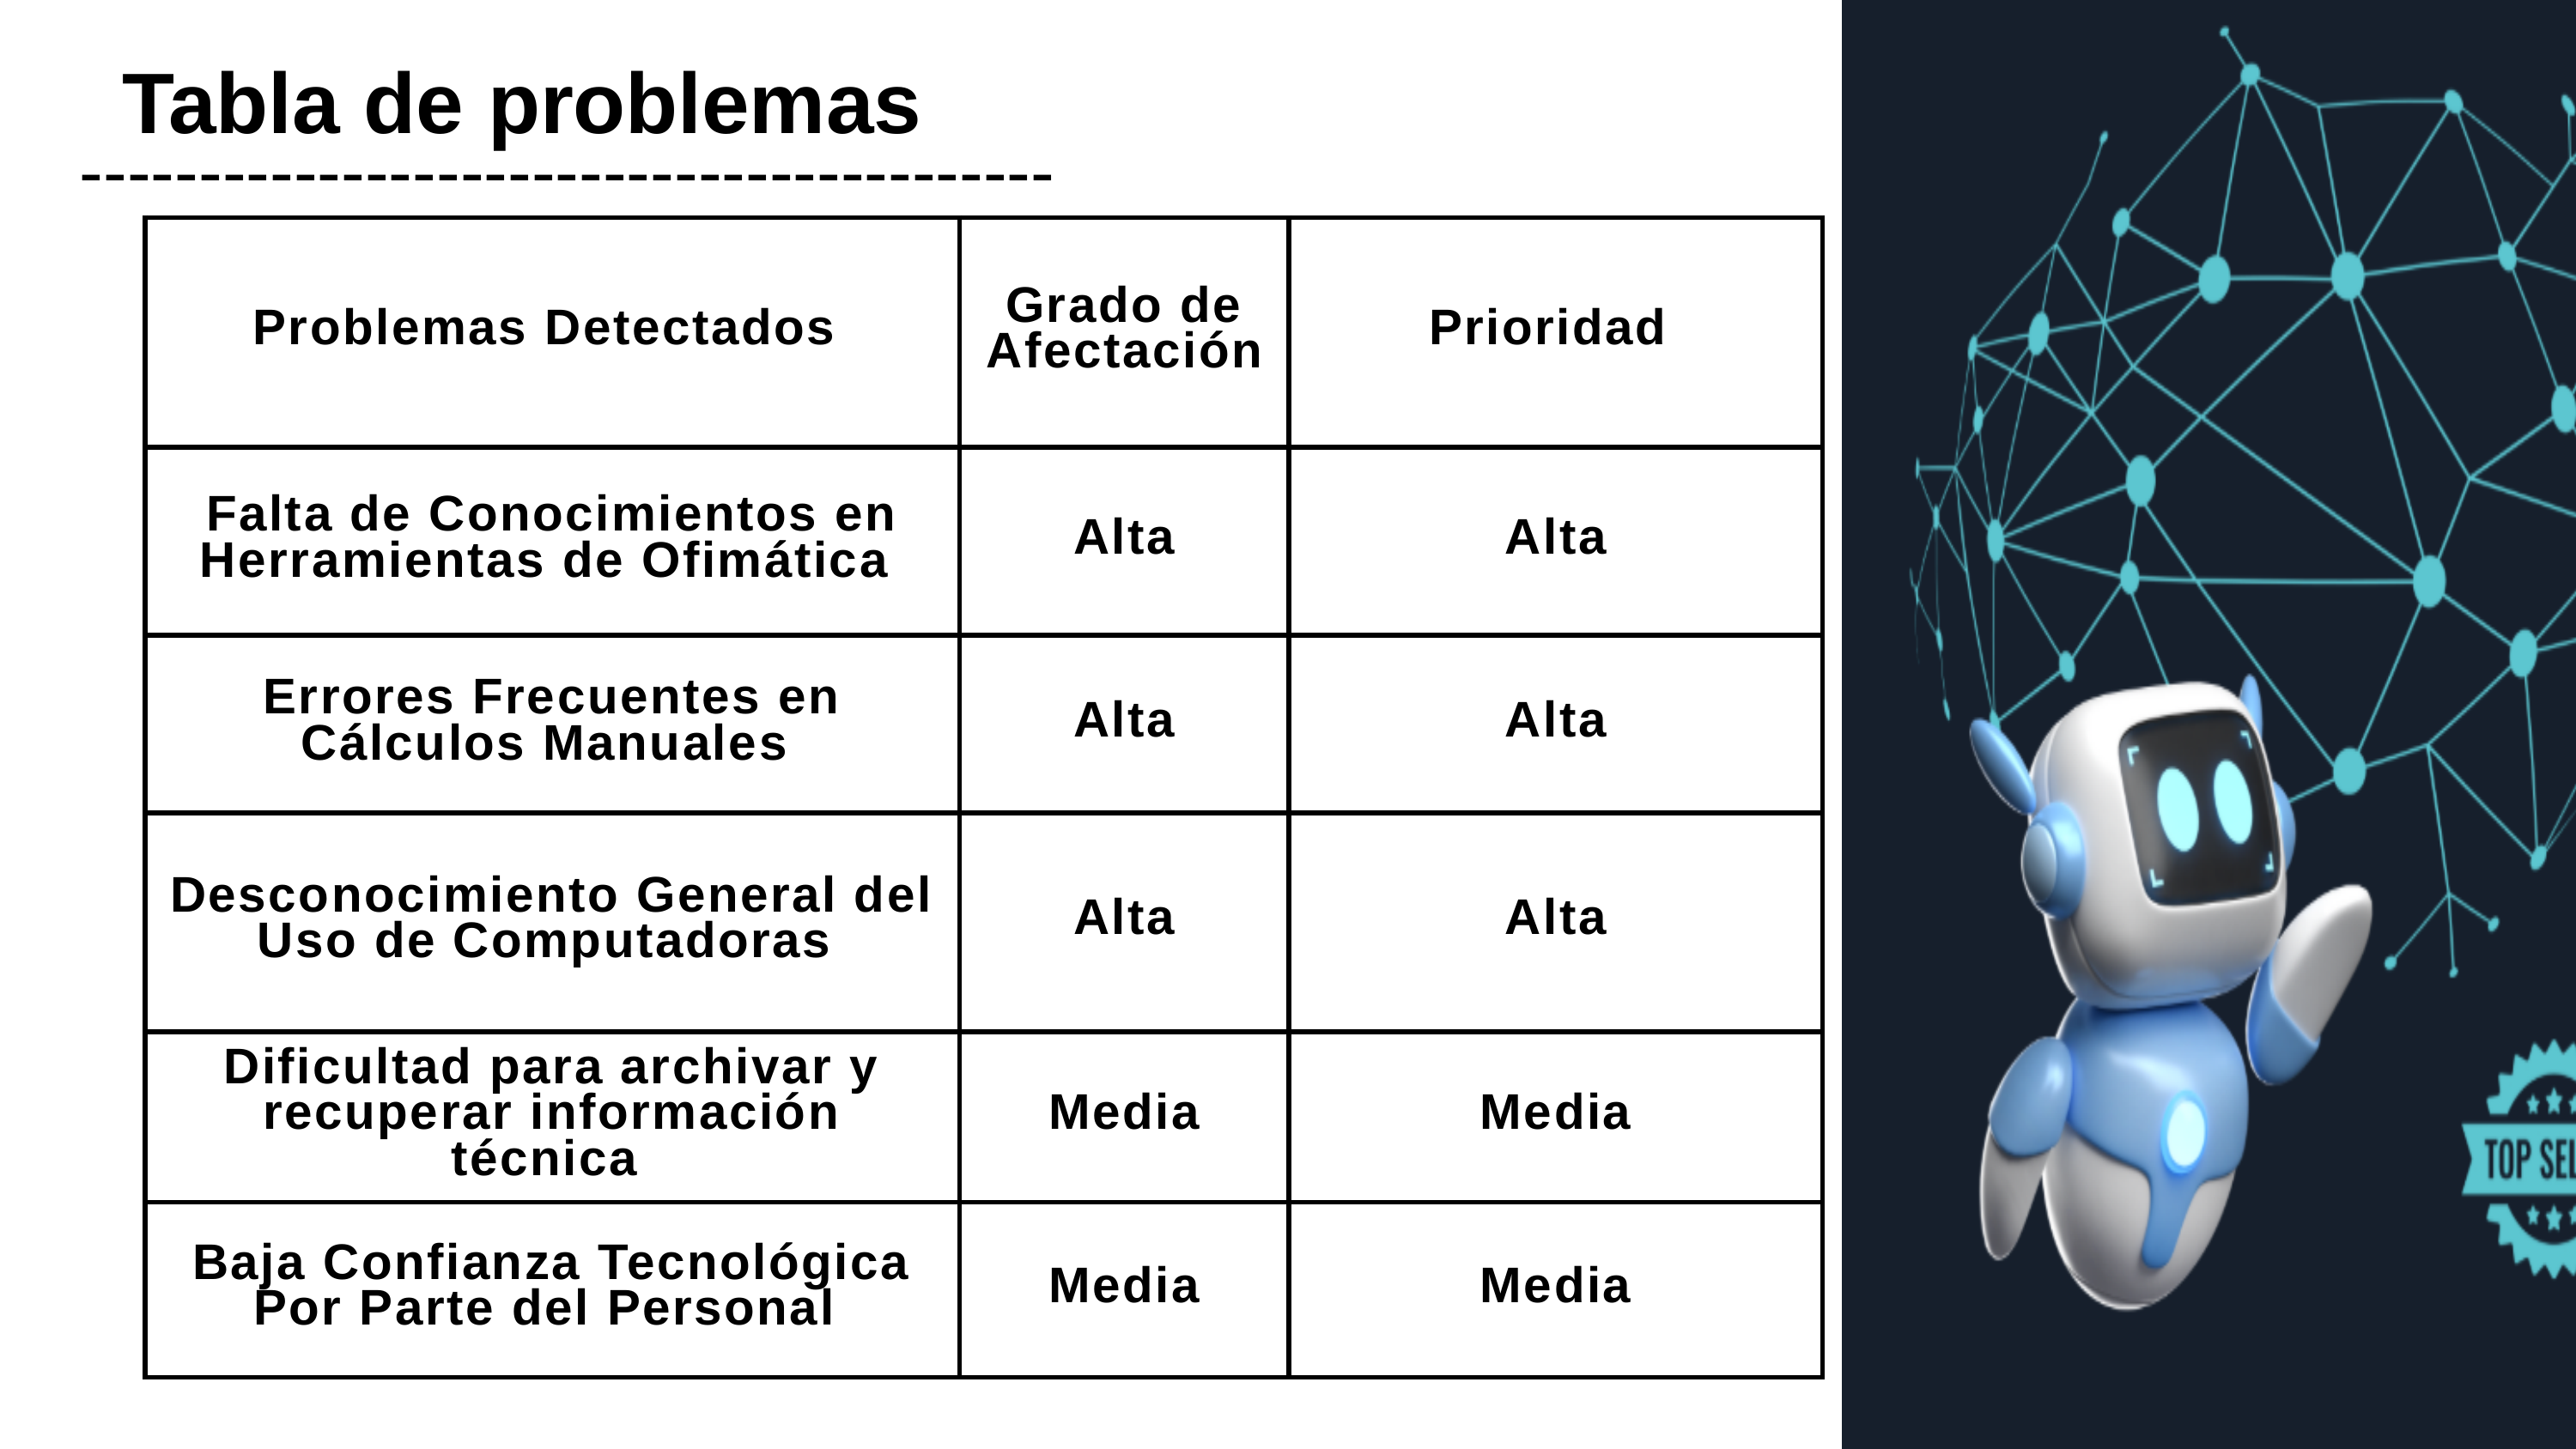

Tabla de problemas
    -----------------------------------------
| Problemas Detectados | Grado de Afectación | Prioridad |
| --- | --- | --- |
| Falta de Conocimientos en Herramientas de Ofimática | Alta | Alta |
| Errores Frecuentes en Cálculos Manuales | Alta | Alta |
| Desconocimiento General del Uso de Computadoras | Alta | Alta |
| Dificultad para archivar y recuperar información técnica | Media | Media |
| Baja Confianza Tecnológica Por Parte del Personal | Media | Media |